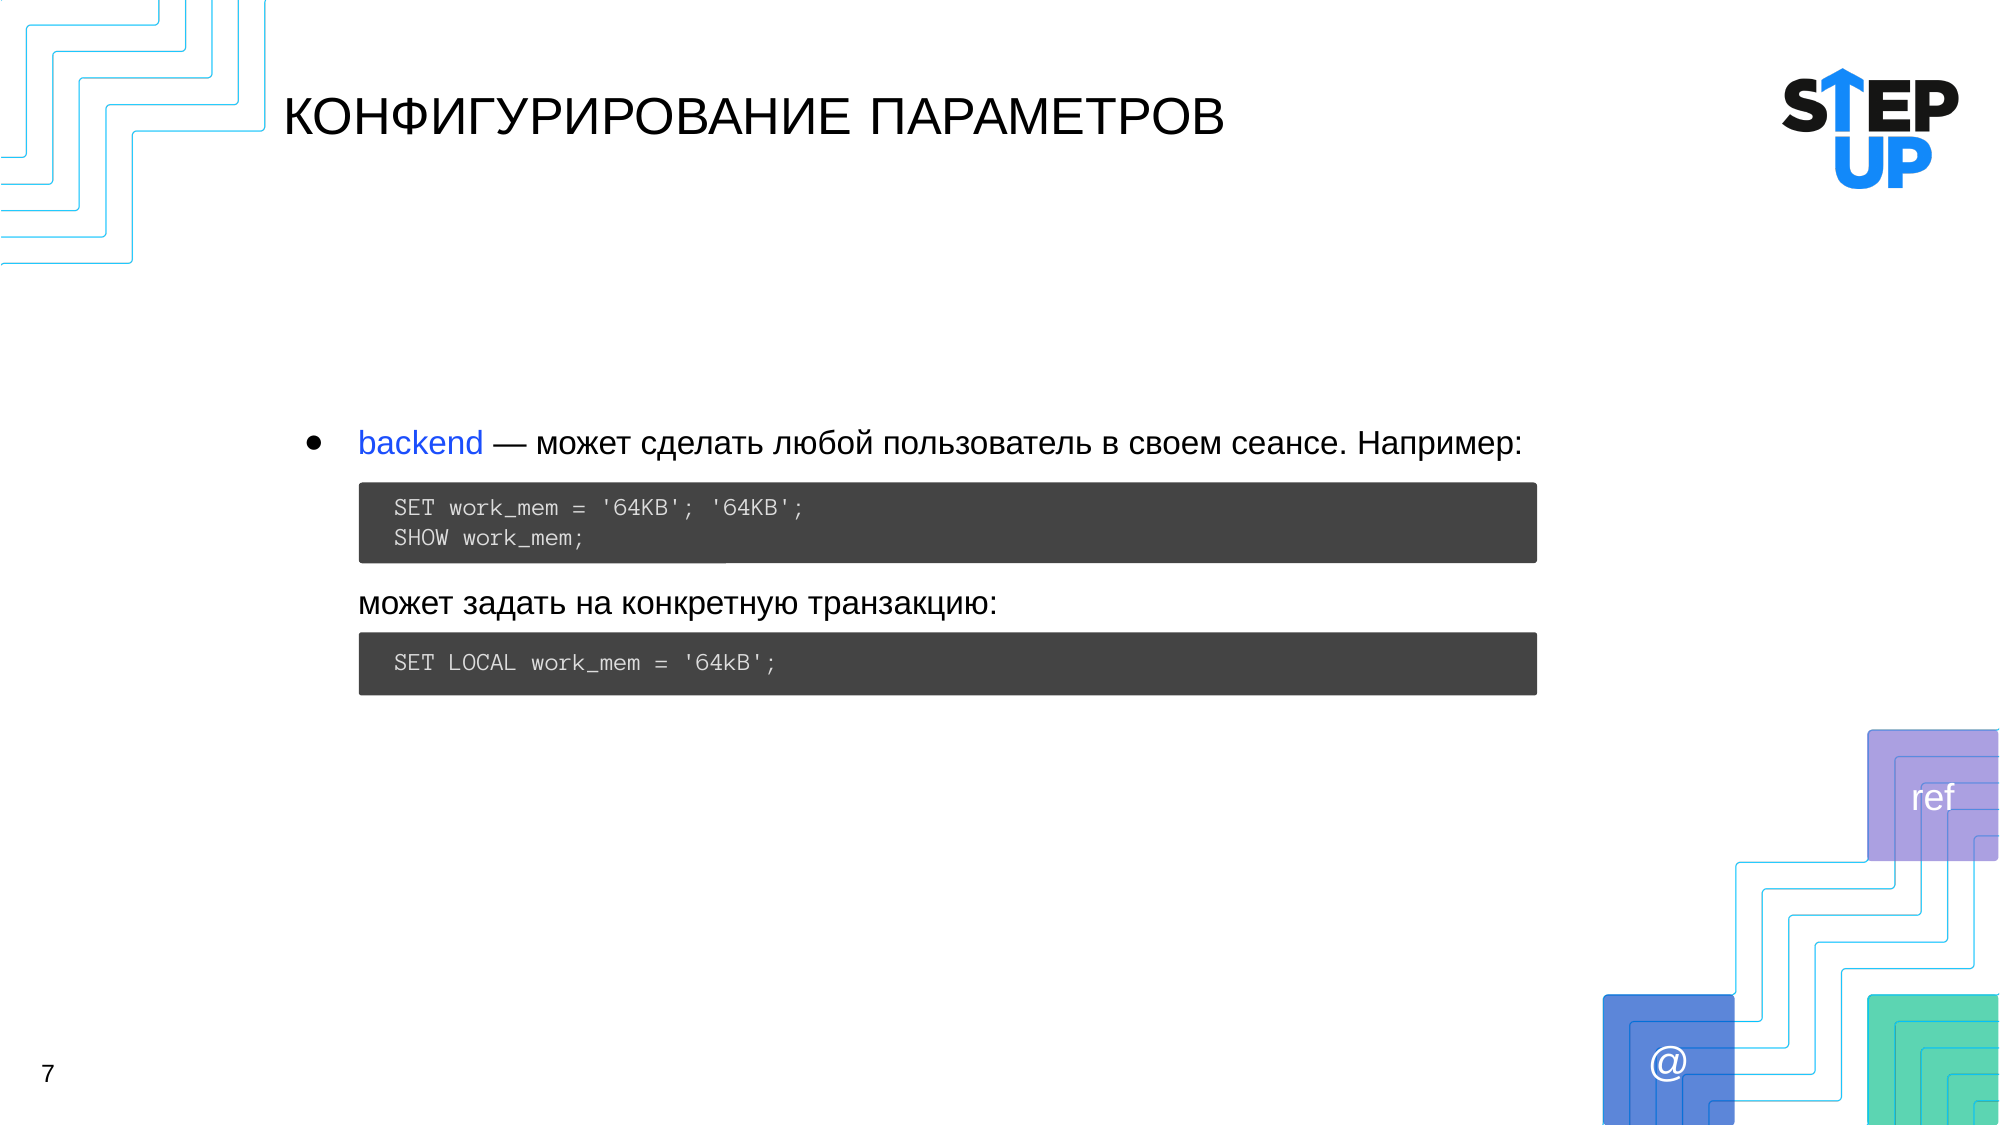

# КОНФИГУРИРОВАНИЕ ПАРАМЕТРОВ
backend — может сделать любой пользователь в своем сеансе. Например:

может задать на конкретную транзакцию:

SET work_mem = '64KB'; '64KB';
SHOW work_mem;
SET LOCAL work_mem = '64kB';
7